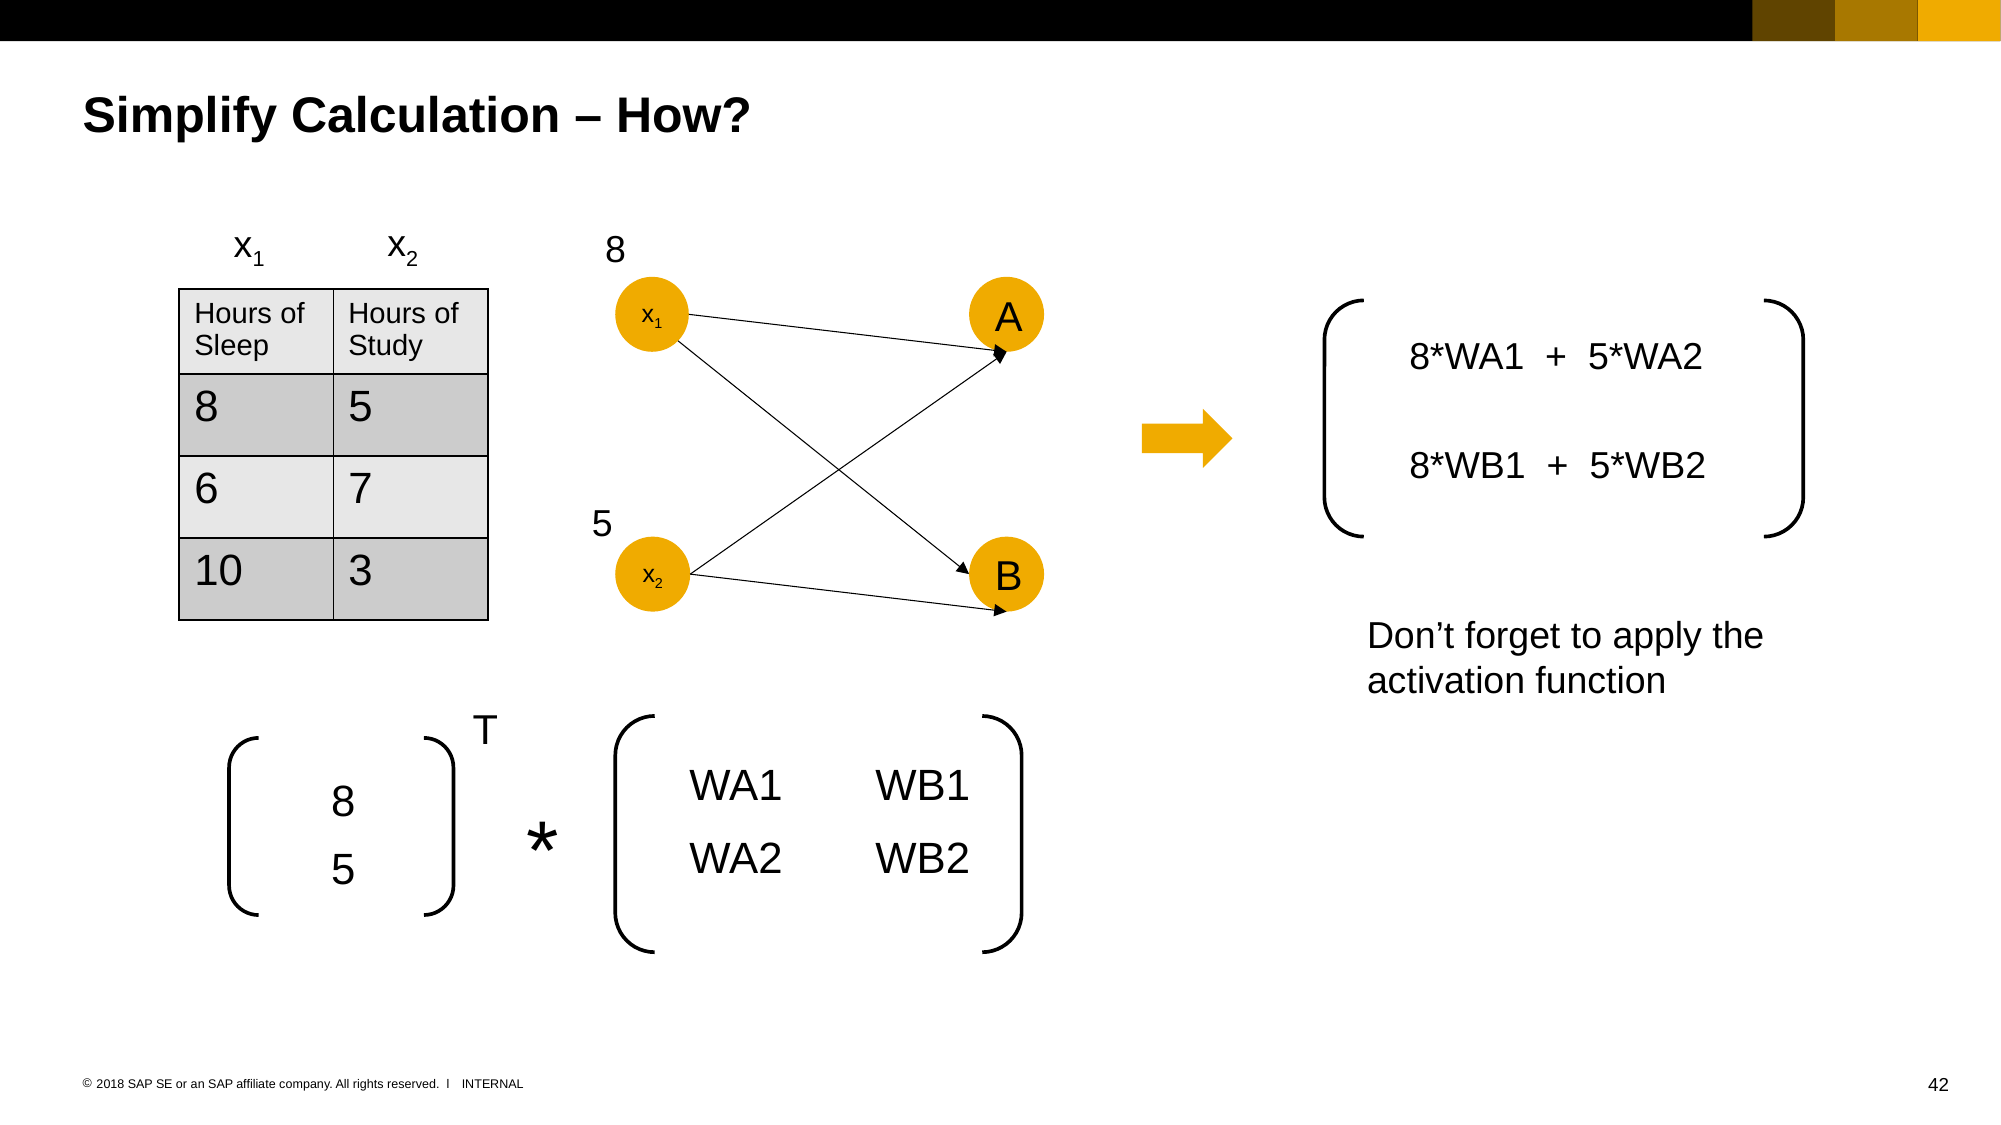

# Simplify Calculation – How?
x2
x1
8
x1
A
| Hours of Sleep | Hours of Study |
| --- | --- |
| 8 | 5 |
| 6 | 7 |
| 10 | 3 |

| 8\*WA1 + 5\*WA2 |
| --- |
| 8\*WB1 + 5\*WB2 |

5
x2
B
Don’t forget to apply the activation function
T

| WA1 | WB1 |  |
| --- | --- | --- |
| WA2 | WB2 |  |
| 8 |  |  |
| --- | --- | --- |
| 5 |  |  |
*